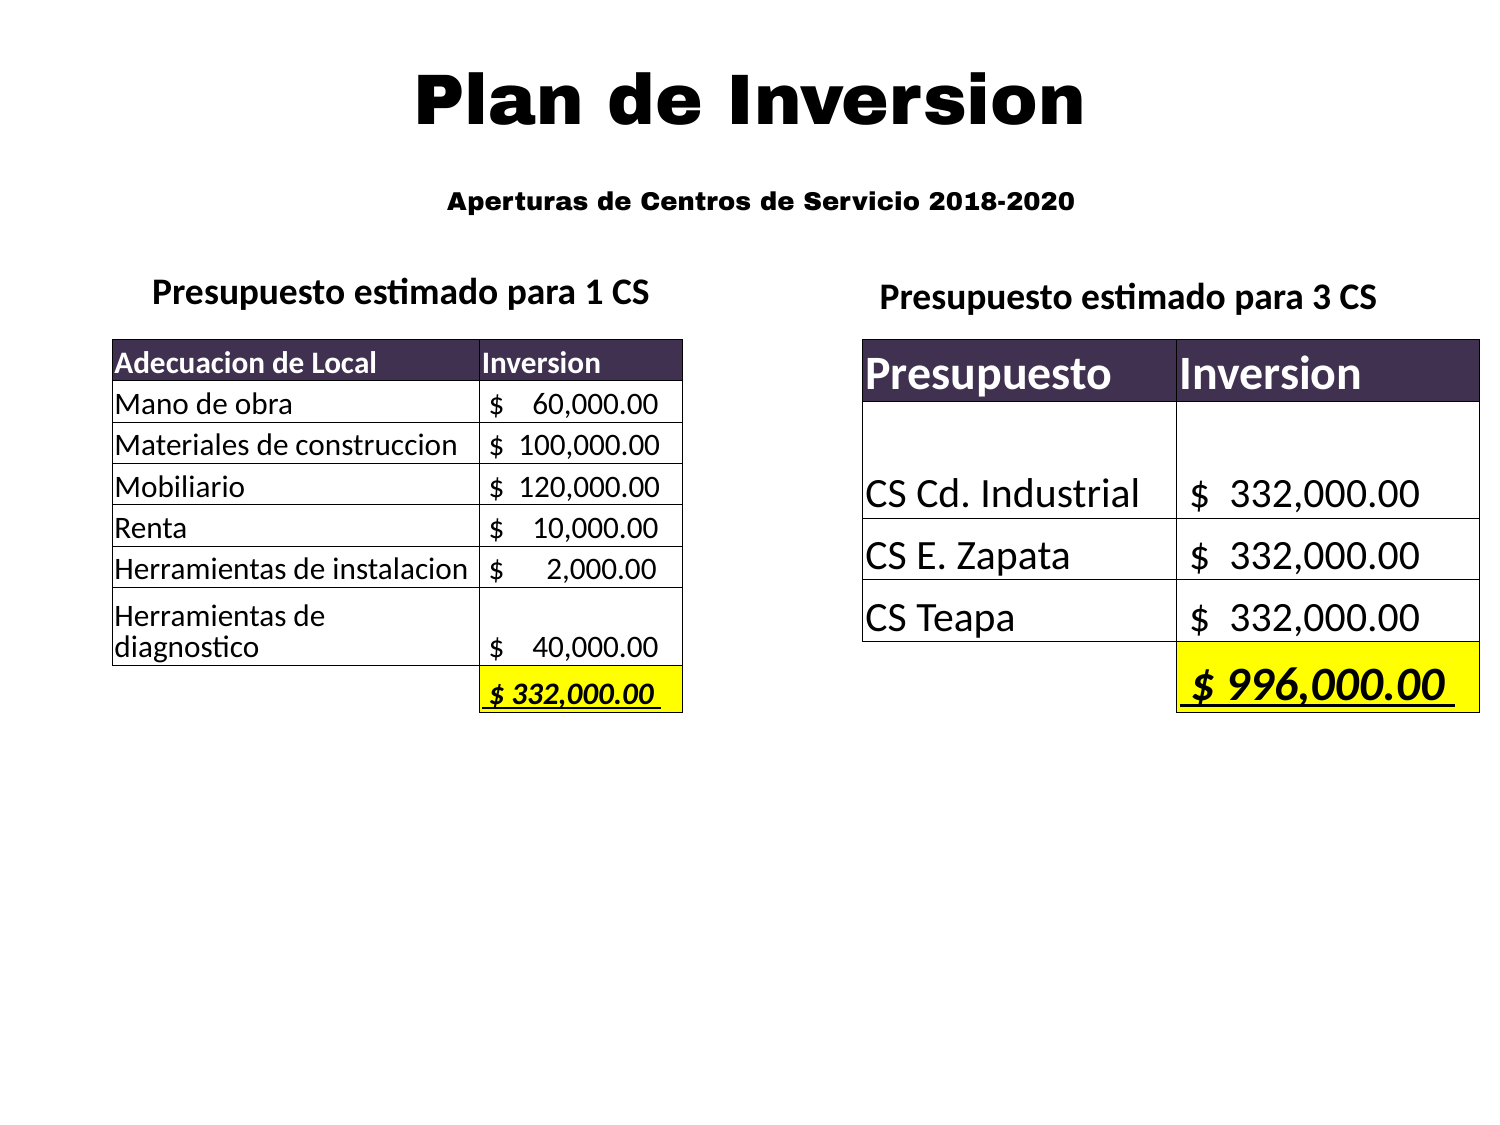

# Plan de Inversion Aperturas de Centros de Servicio 2018-2020
Presupuesto estimado para 1 CS
Presupuesto estimado para 3 CS
| Adecuacion de Local | Inversion |
| --- | --- |
| Mano de obra | $ 60,000.00 |
| Materiales de construccion | $ 100,000.00 |
| Mobiliario | $ 120,000.00 |
| Renta | $ 10,000.00 |
| Herramientas de instalacion | $ 2,000.00 |
| Herramientas de diagnostico | $ 40,000.00 |
|  | $ 332,000.00 |
| Presupuesto | Inversion |
| --- | --- |
| CS Cd. Industrial | $ 332,000.00 |
| CS E. Zapata | $ 332,000.00 |
| CS Teapa | $ 332,000.00 |
|  | $ 996,000.00 |